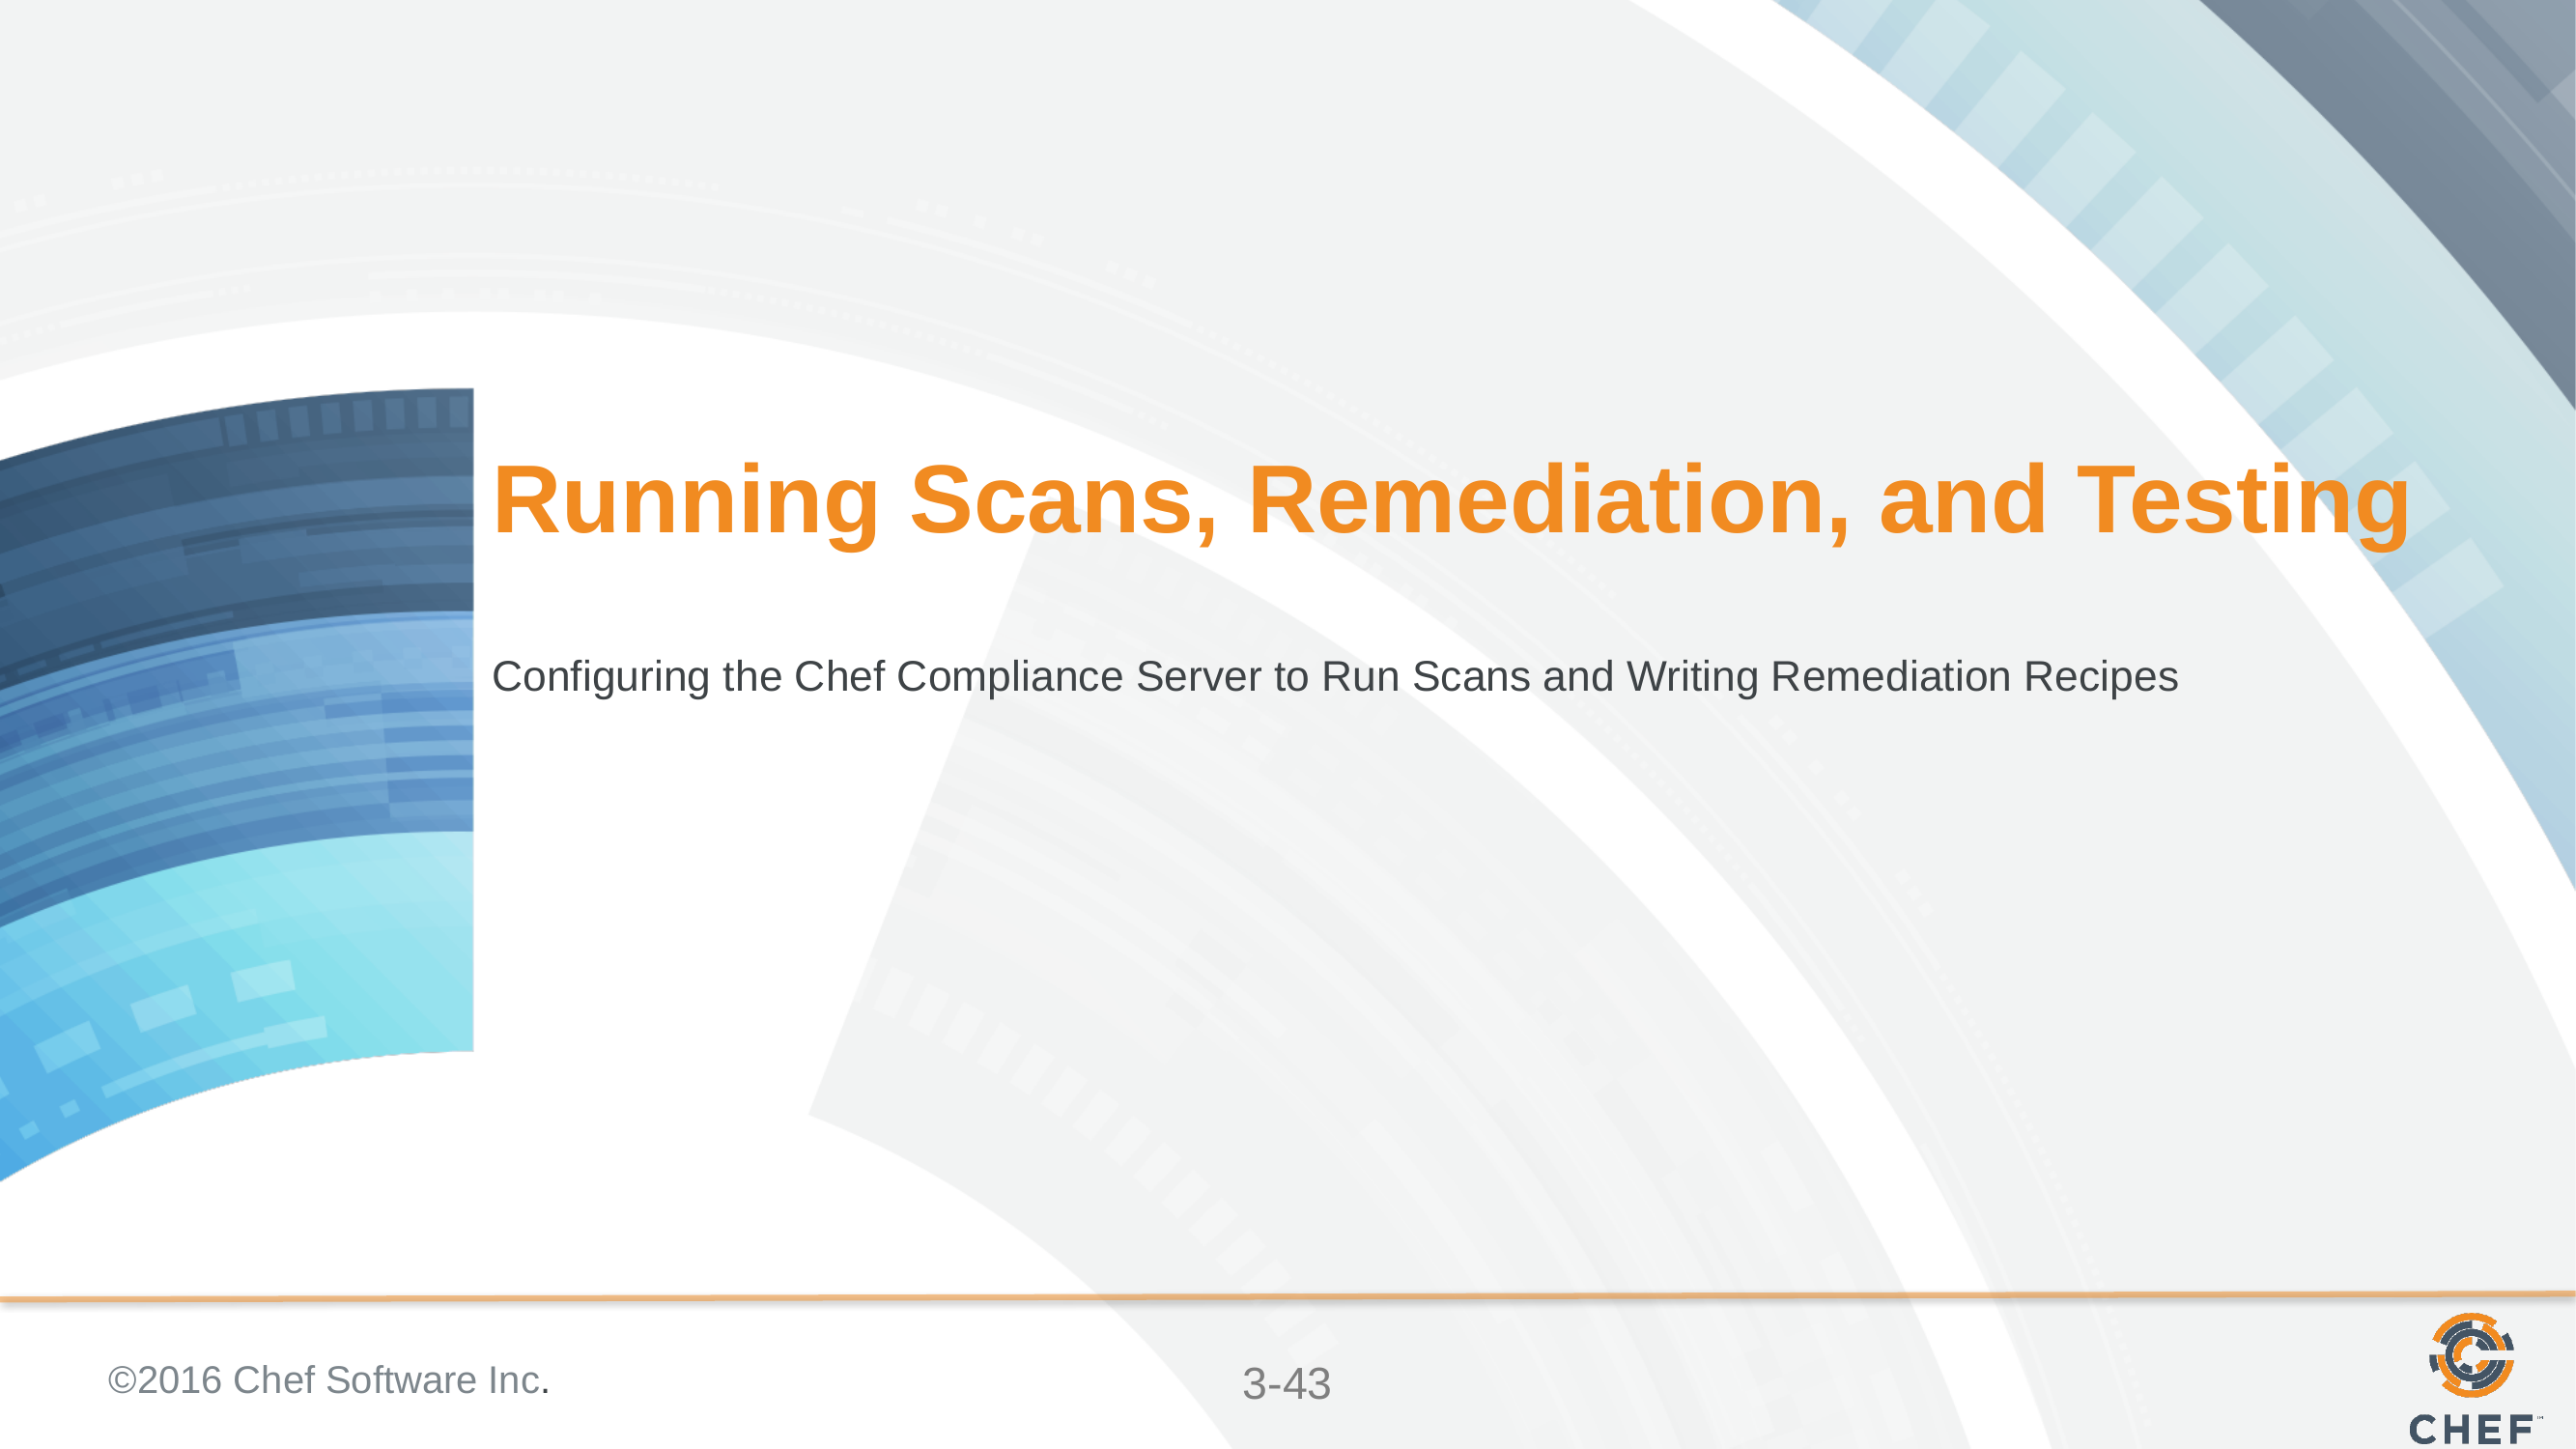

# Running Scans, Remediation, and Testing
Configuring the Chef Compliance Server to Run Scans and Writing Remediation Recipes